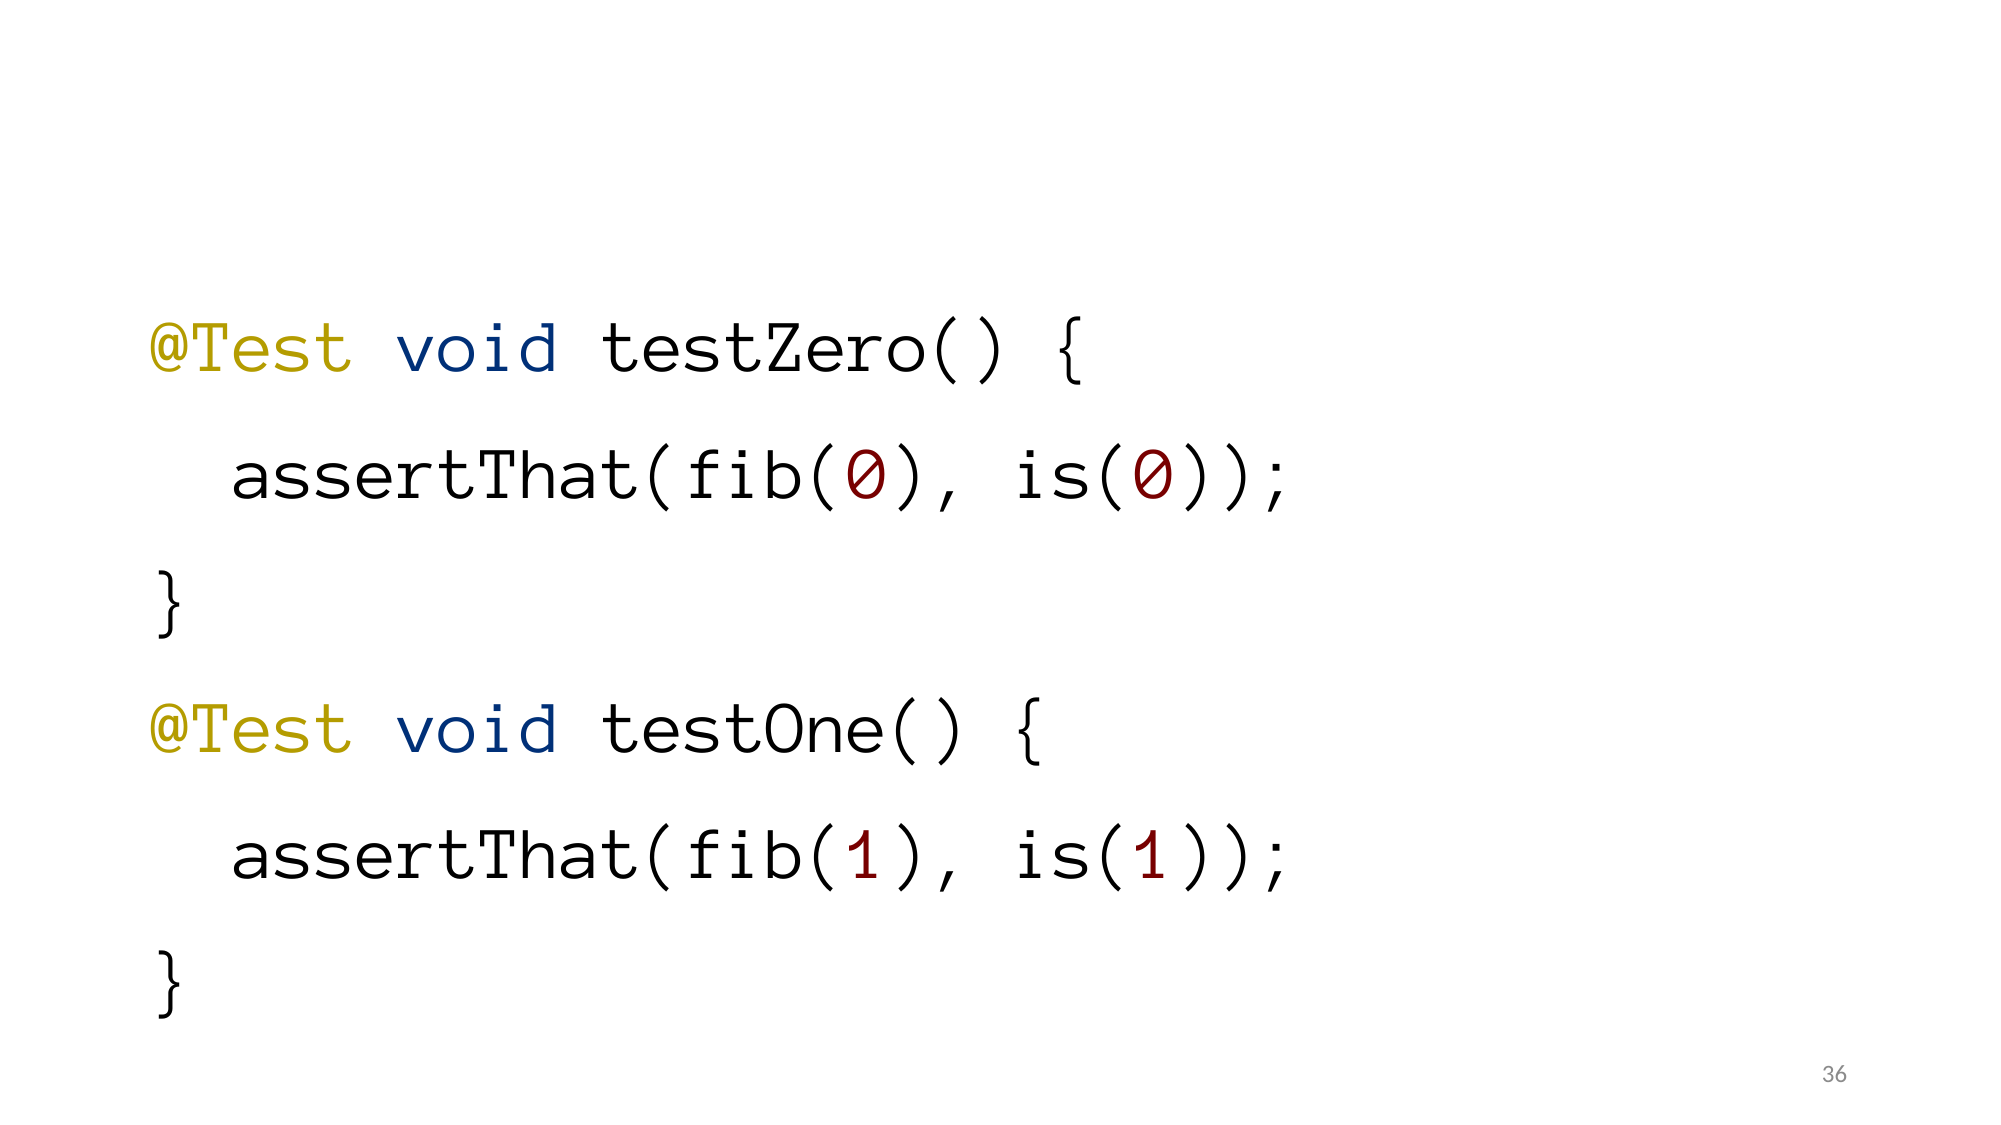

@Test void testZero() {
  assertThat(fib(0), is(0));
}
@Test void testOne() {
  assertThat(fib(1), is(1));
}
36